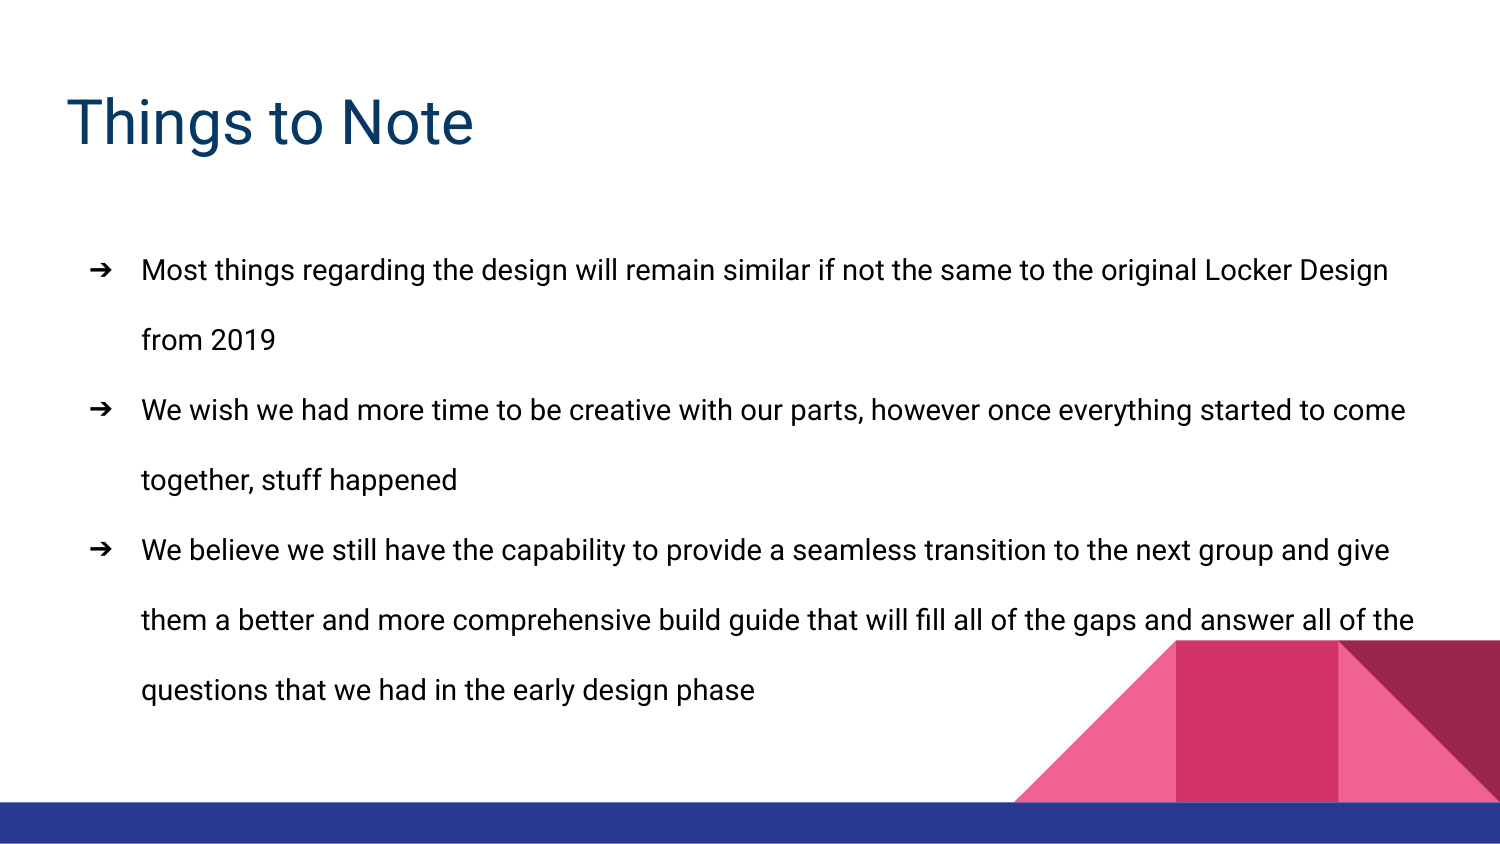

# Things to Note
Most things regarding the design will remain similar if not the same to the original Locker Design from 2019
We wish we had more time to be creative with our parts, however once everything started to come together, stuff happened
We believe we still have the capability to provide a seamless transition to the next group and give them a better and more comprehensive build guide that will fill all of the gaps and answer all of the questions that we had in the early design phase